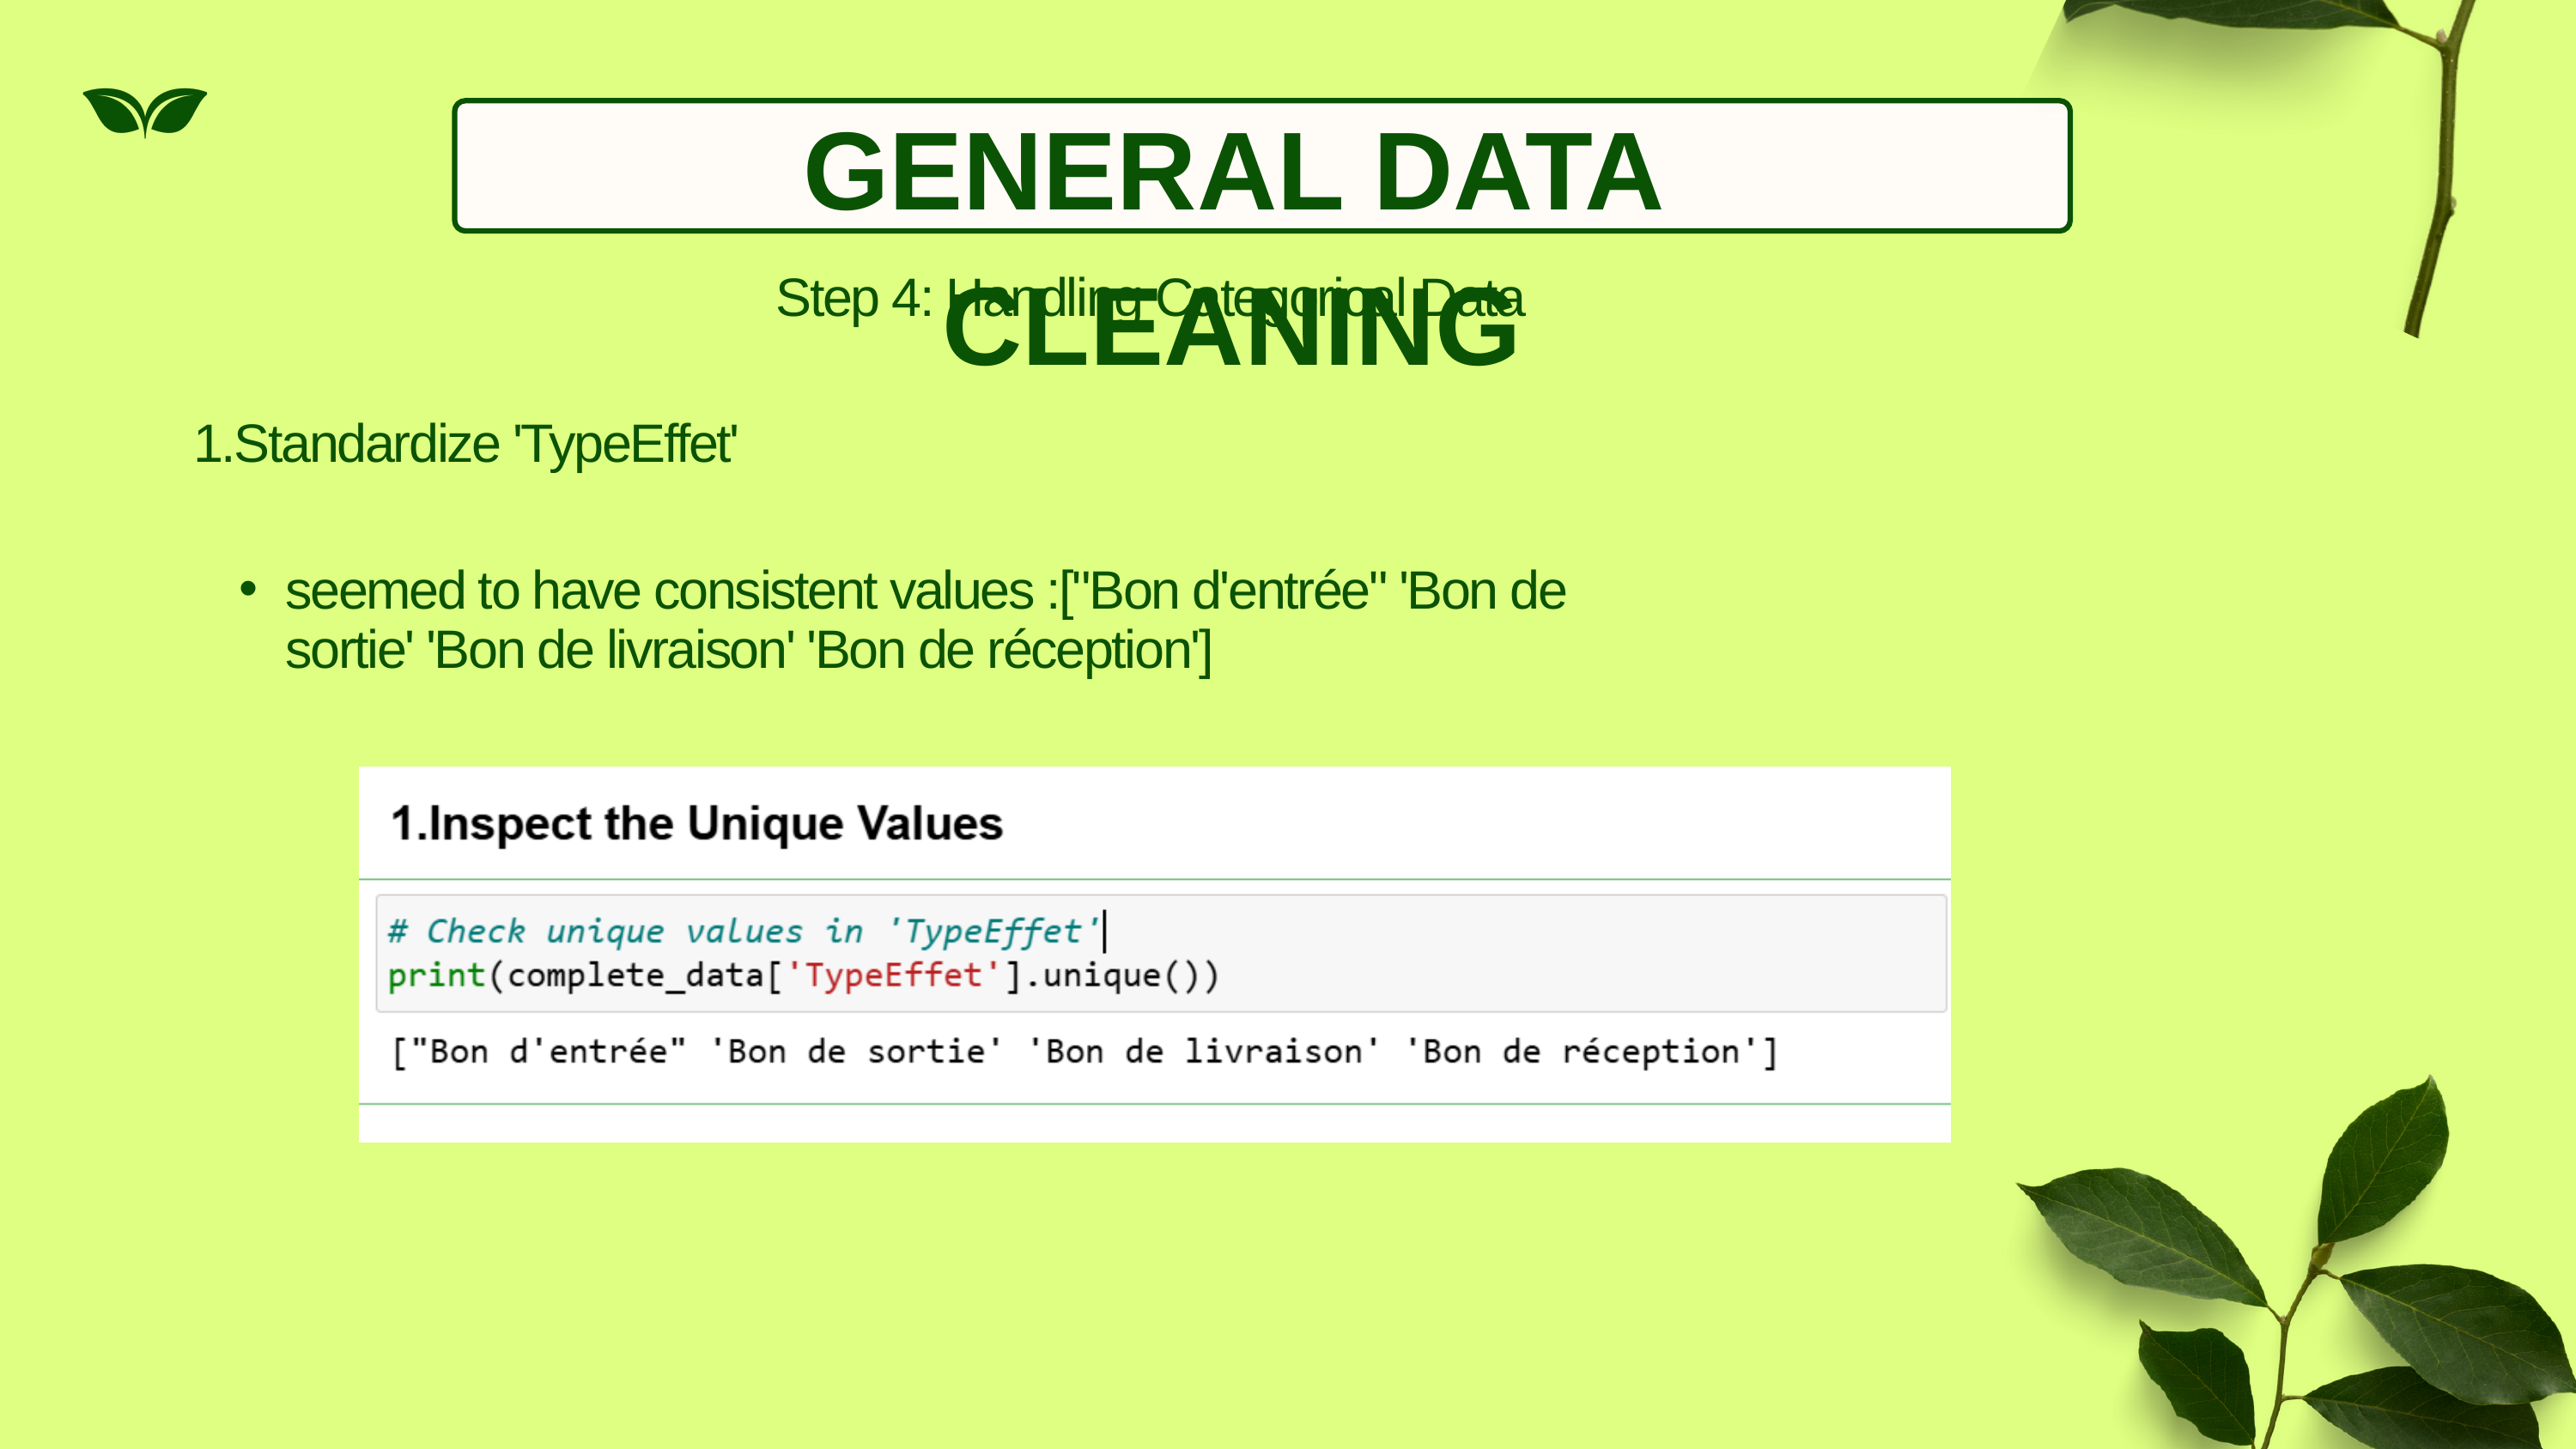

GENERAL DATA CLEANING

Step 4: Handling Categorical Data
1.Standardize 'TypeEffet'
seemed to have consistent values :["Bon d'entrée" 'Bon de sortie' 'Bon de livraison' 'Bon de réception']